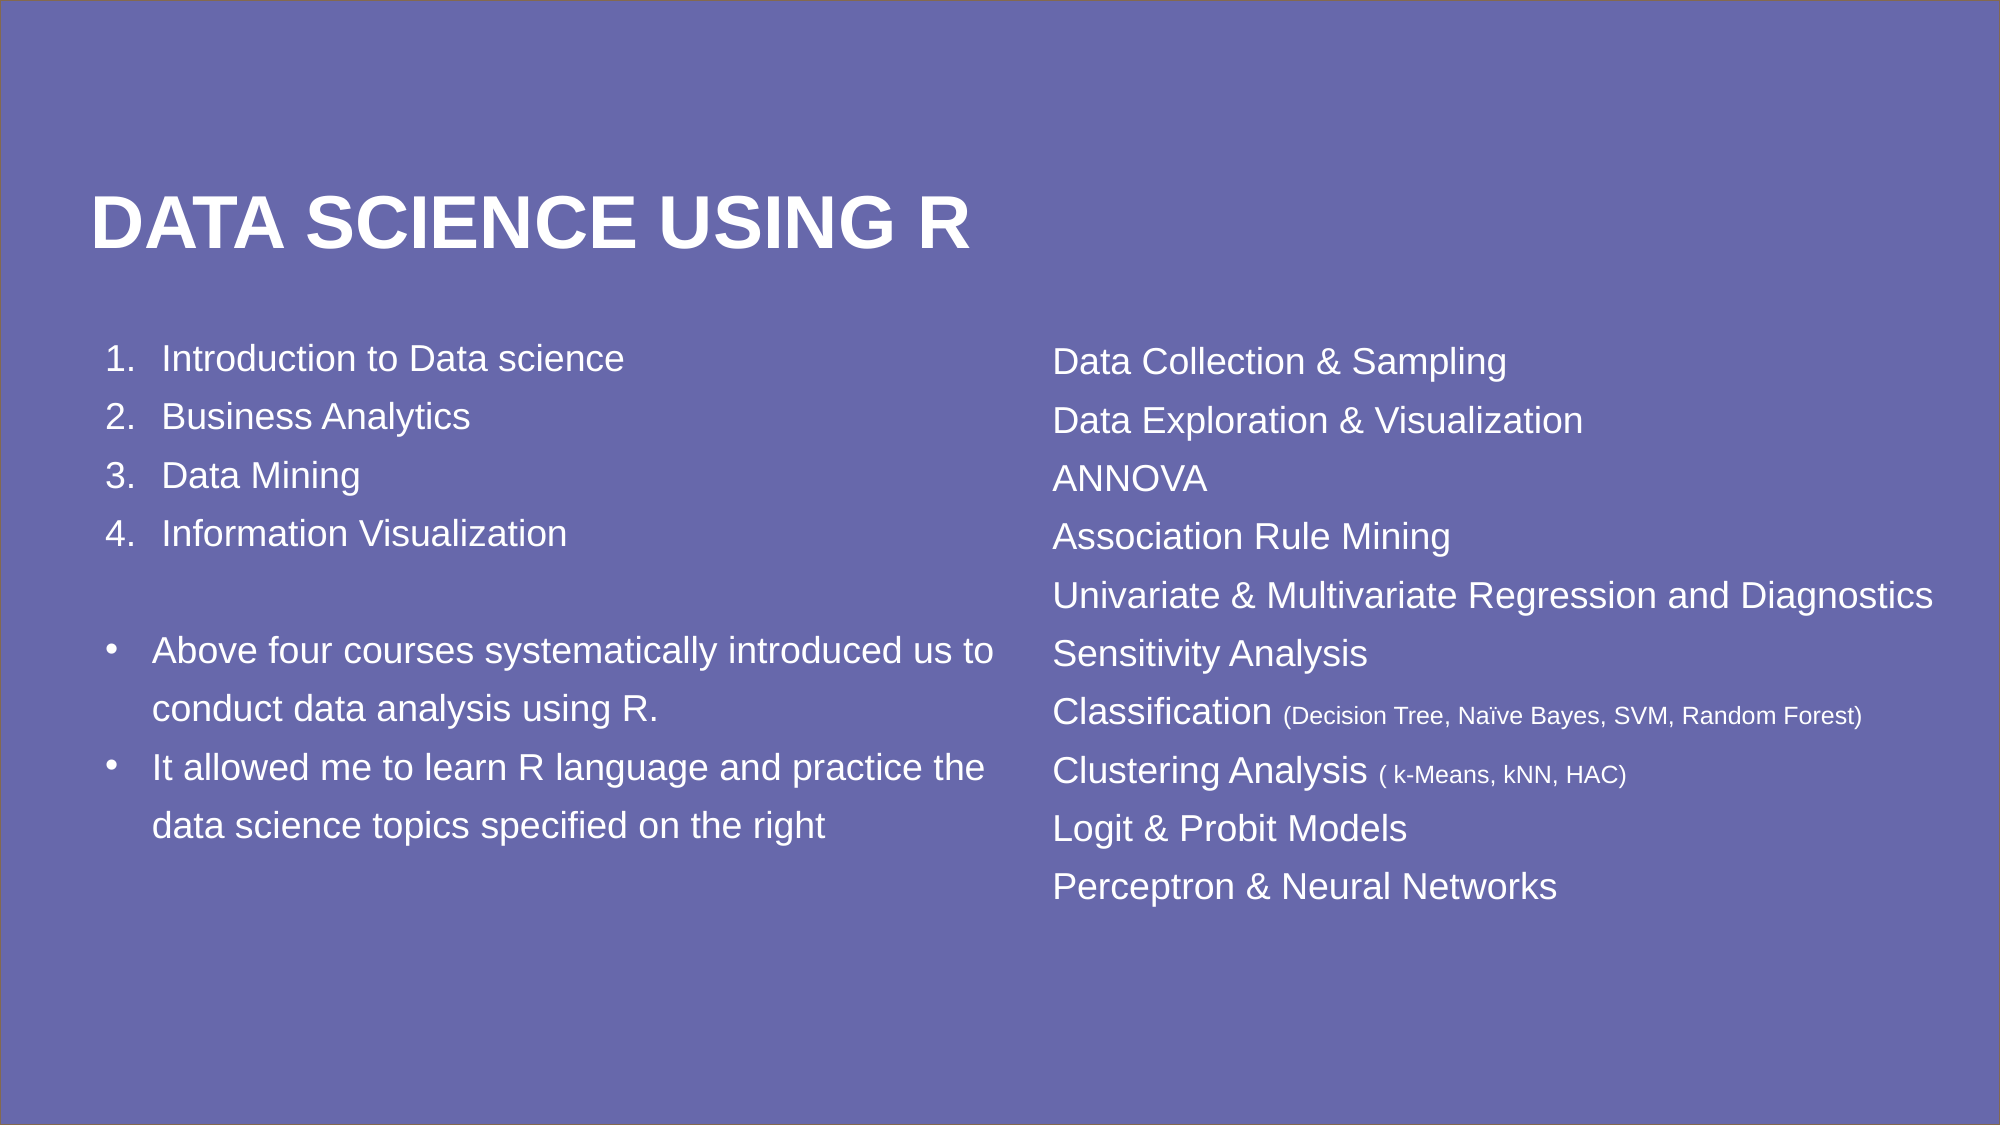

# Data science Using R
Introduction to Data science
Business Analytics
Data Mining
Information Visualization

Above four courses systematically introduced us to conduct data analysis using R.
It allowed me to learn R language and practice the data science topics specified on the right
Data Collection & Sampling
Data Exploration & Visualization
ANNOVA
Association Rule Mining
Univariate & Multivariate Regression and Diagnostics
Sensitivity Analysis
Classification (Decision Tree, Naïve Bayes, SVM, Random Forest)
Clustering Analysis ( k-Means, kNN, HAC)
Logit & Probit Models
Perceptron & Neural Networks